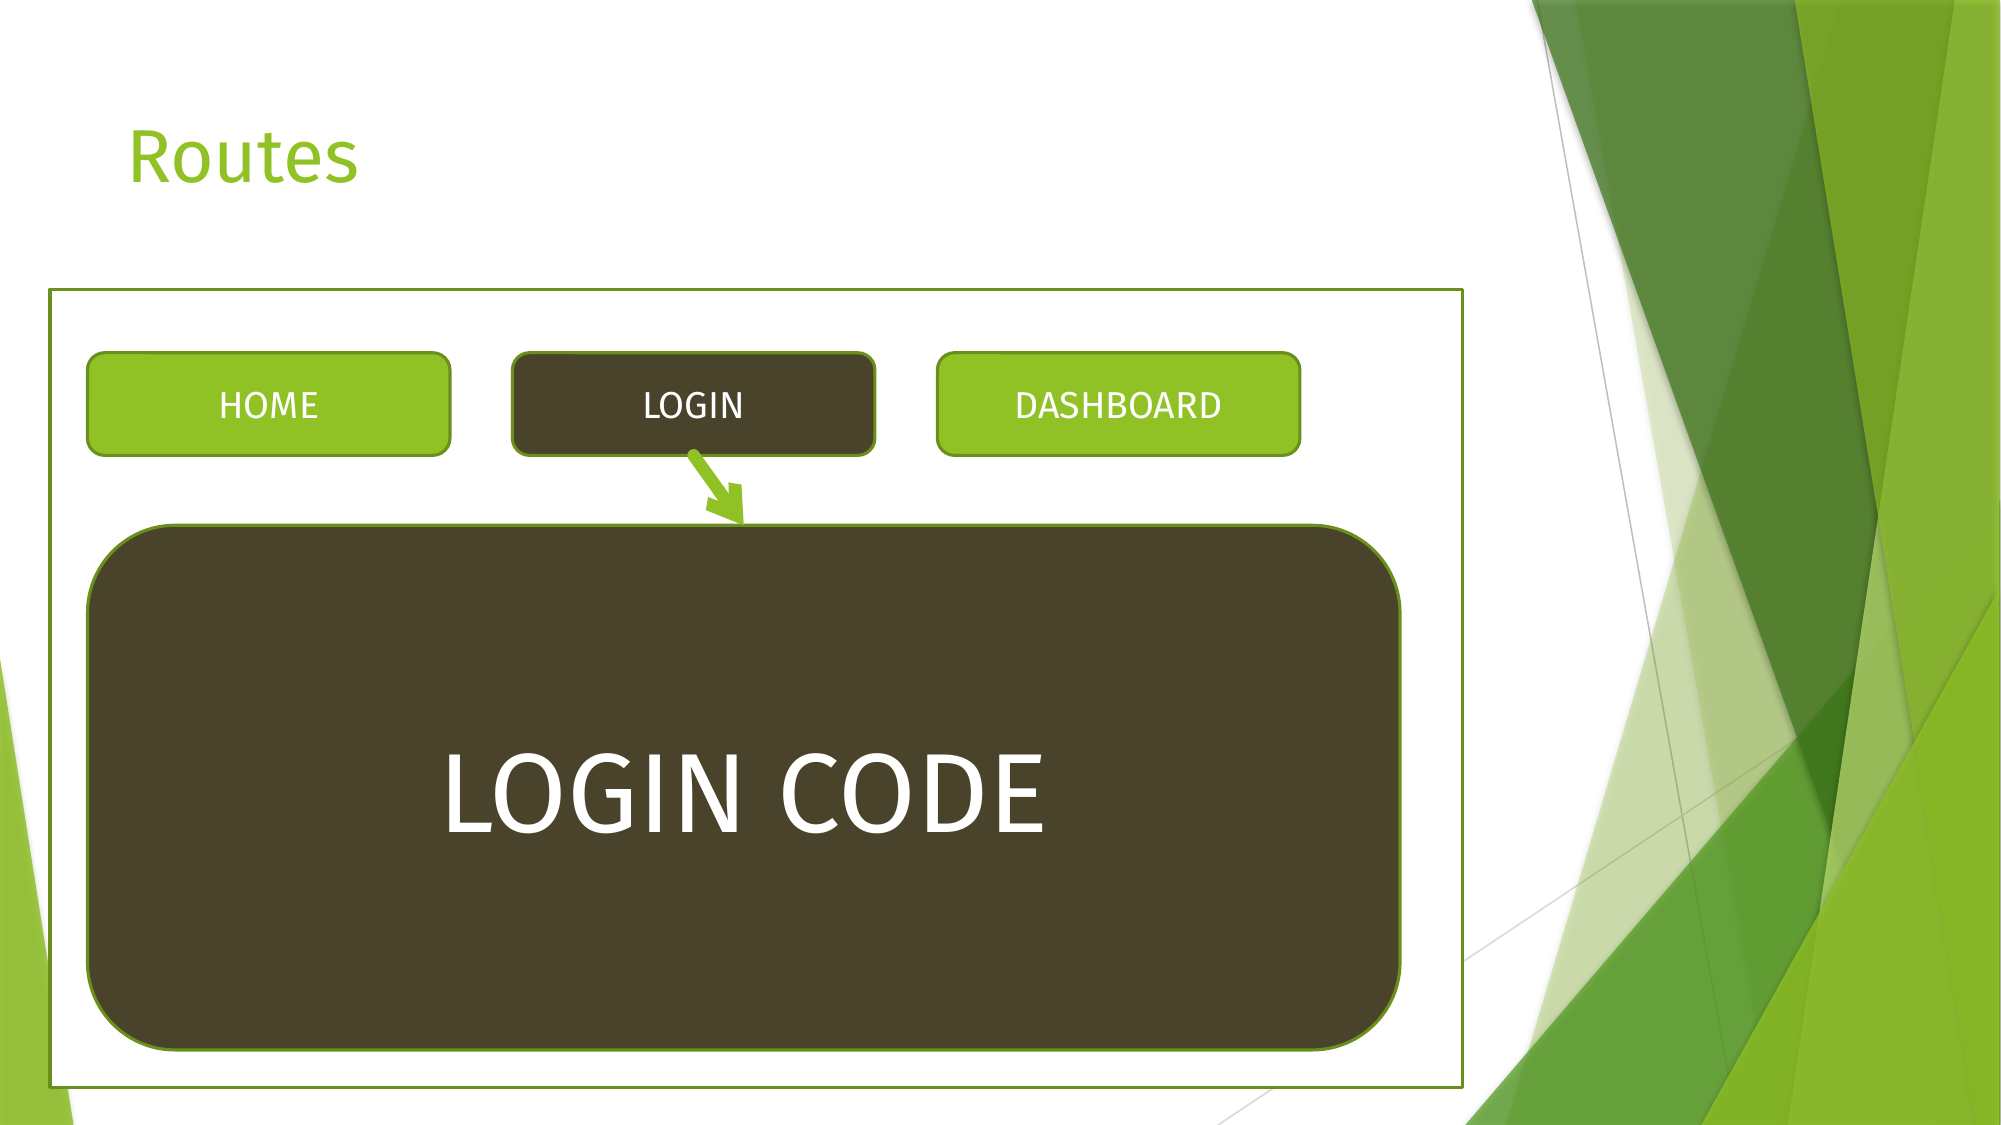

# Routes

HOME
LOGIN
DASHBOARD

LOGIN CODE